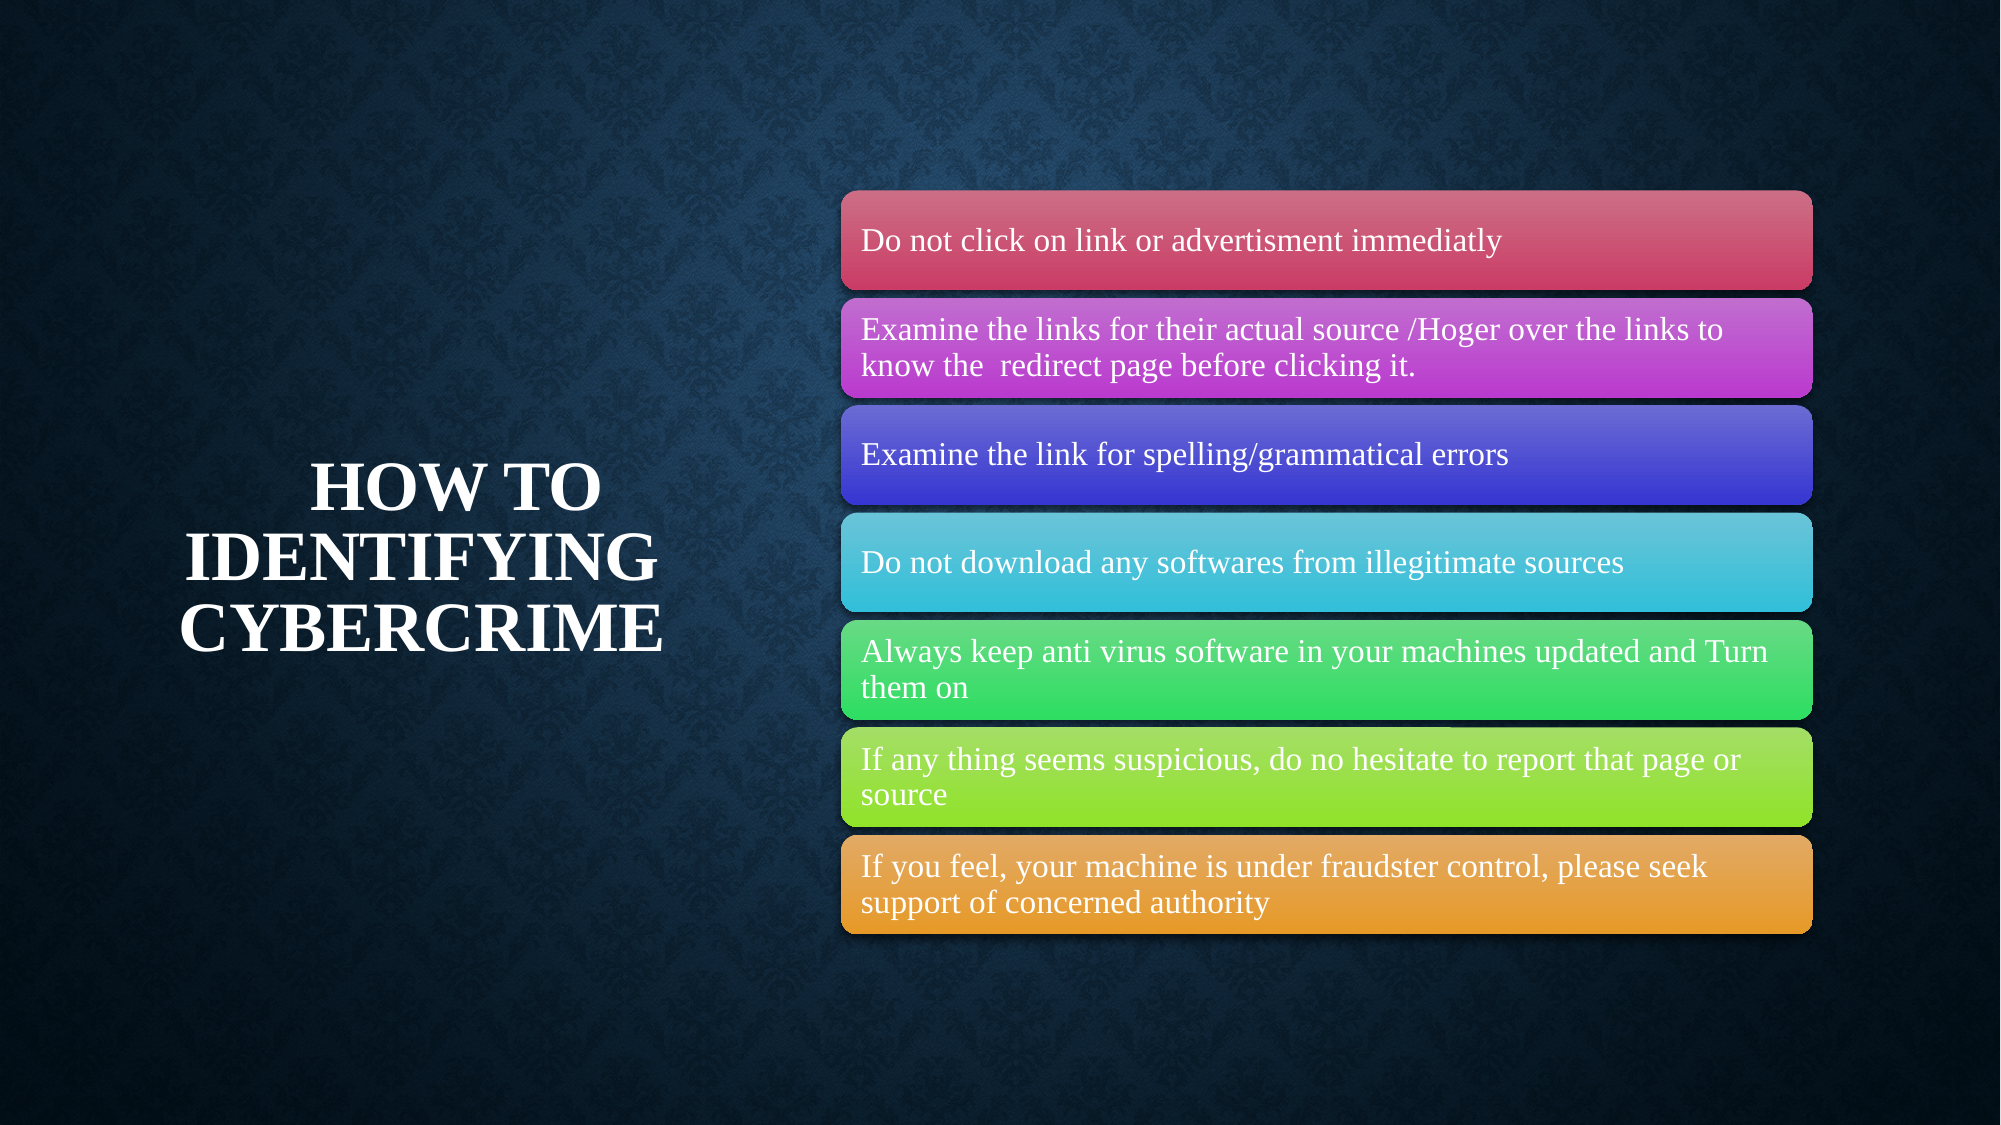

How to identifying cybercrime
Do not click on link or advertisment immediatly
Examine the links for their actual source /Hoger over the links to know the  redirect page before clicking it.
Examine the link for spelling/grammatical errors
Do not download any softwares from illegitimate sources
Always keep anti virus software in your machines updated and Turn them on
If any thing seems suspicious, do no hesitate to report that page or source
If you feel, your machine is under fraudster control, please seek support of concerned authority